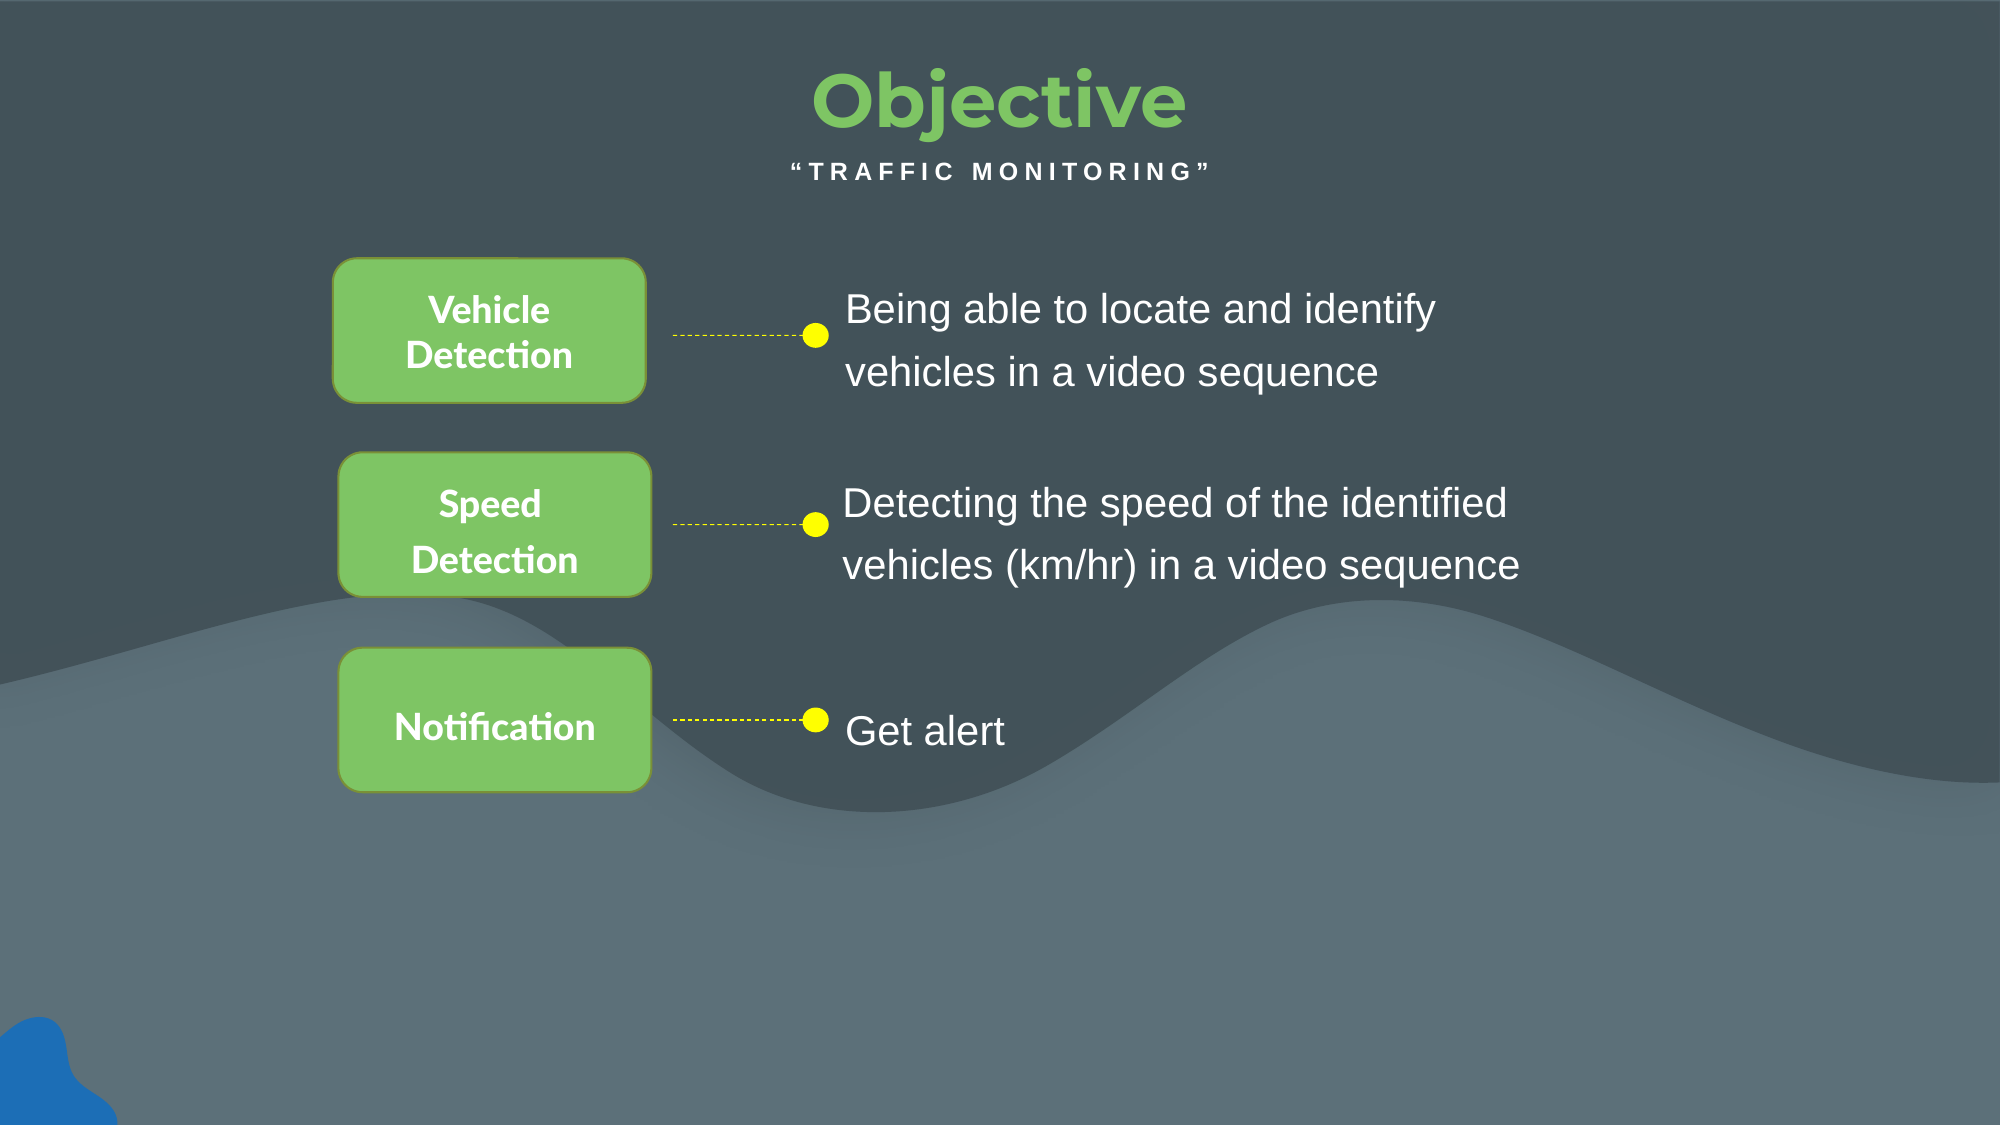

Objective
“TRAFFIC MONITORING”
Vehicle Detection
Being able to locate and identify
vehicles in a video sequence

Speed
Detection
Detecting the speed of the identified
vehicles (km/hr) in a video sequence

Notification
Get alert